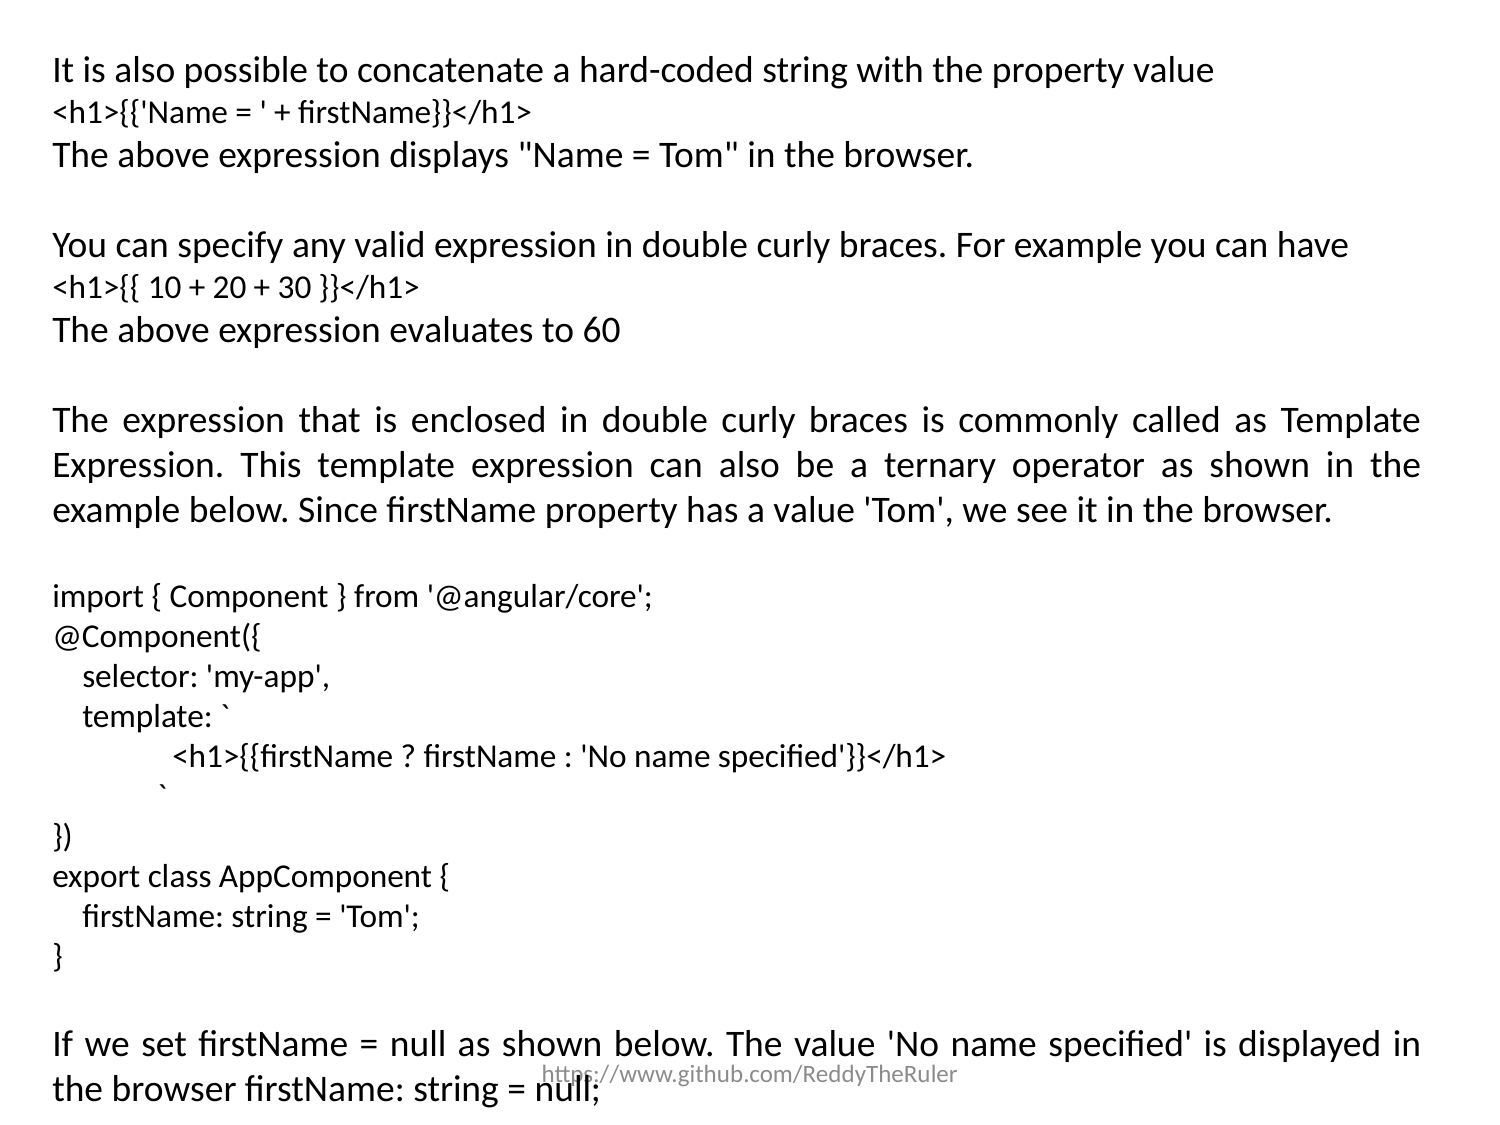

It is also possible to concatenate a hard-coded string with the property value
<h1>{{'Name = ' + firstName}}</h1>
The above expression displays "Name = Tom" in the browser.

You can specify any valid expression in double curly braces. For example you can have
<h1>{{ 10 + 20 + 30 }}</h1>
The above expression evaluates to 60

The expression that is enclosed in double curly braces is commonly called as Template Expression. This template expression can also be a ternary operator as shown in the example below. Since firstName property has a value 'Tom', we see it in the browser.

import { Component } from '@angular/core';
@Component({
    selector: 'my-app',
    template: `
                <h1>{{firstName ? firstName : 'No name specified'}}</h1>
              `
})
export class AppComponent {
    firstName: string = 'Tom';
}

If we set firstName = null as shown below. The value 'No name specified' is displayed in the browser firstName: string = null;
https://www.github.com/ReddyTheRuler